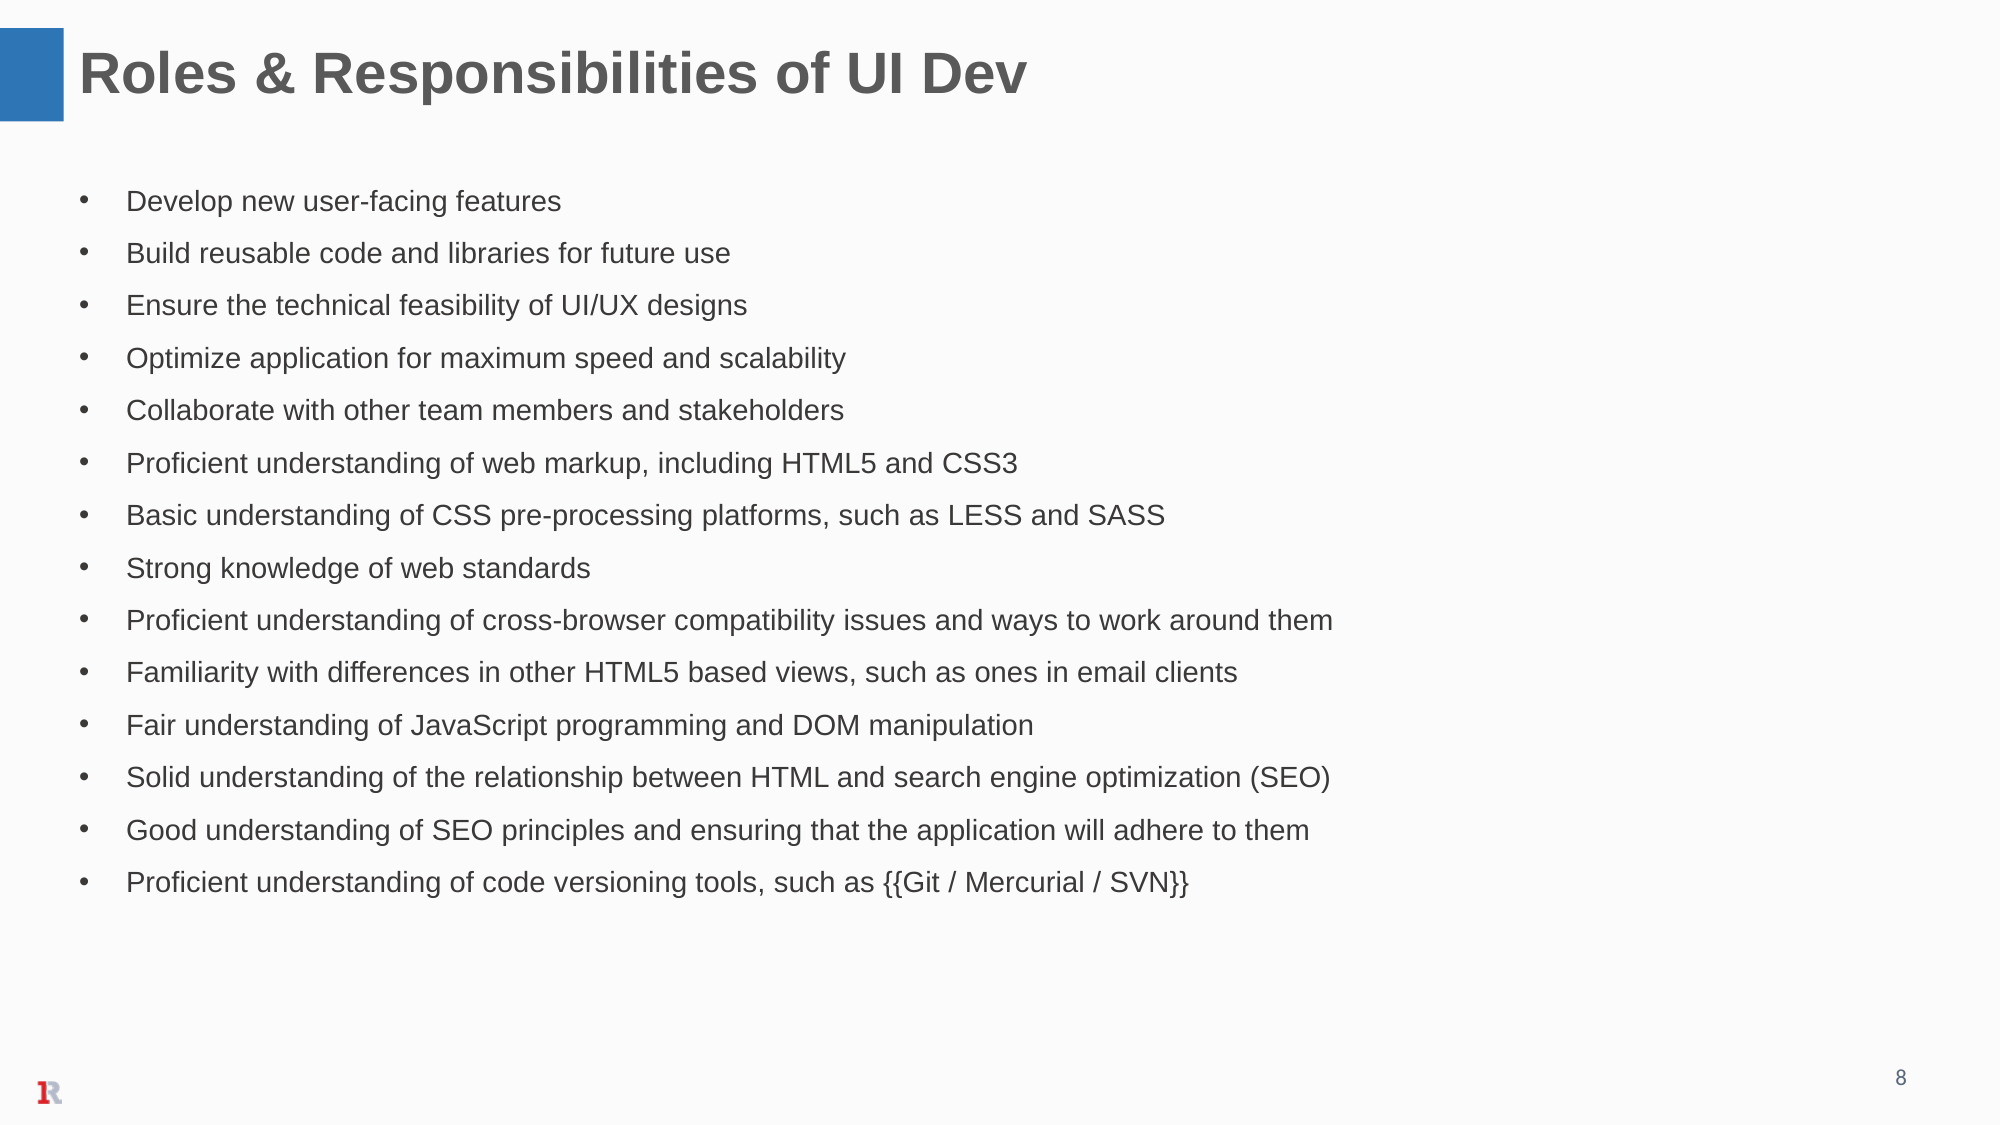

Roles & Responsibilities of UI Dev
Develop new user-facing features
Build reusable code and libraries for future use
Ensure the technical feasibility of UI/UX designs
Optimize application for maximum speed and scalability
Collaborate with other team members and stakeholders
Proficient understanding of web markup, including HTML5 and CSS3
Basic understanding of CSS pre-processing platforms, such as LESS and SASS
Strong knowledge of web standards
Proficient understanding of cross-browser compatibility issues and ways to work around them
Familiarity with differences in other HTML5 based views, such as ones in email clients
Fair understanding of JavaScript programming and DOM manipulation
Solid understanding of the relationship between HTML and search engine optimization (SEO)
Good understanding of SEO principles and ensuring that the application will adhere to them
Proficient understanding of code versioning tools, such as {{Git / Mercurial / SVN}}